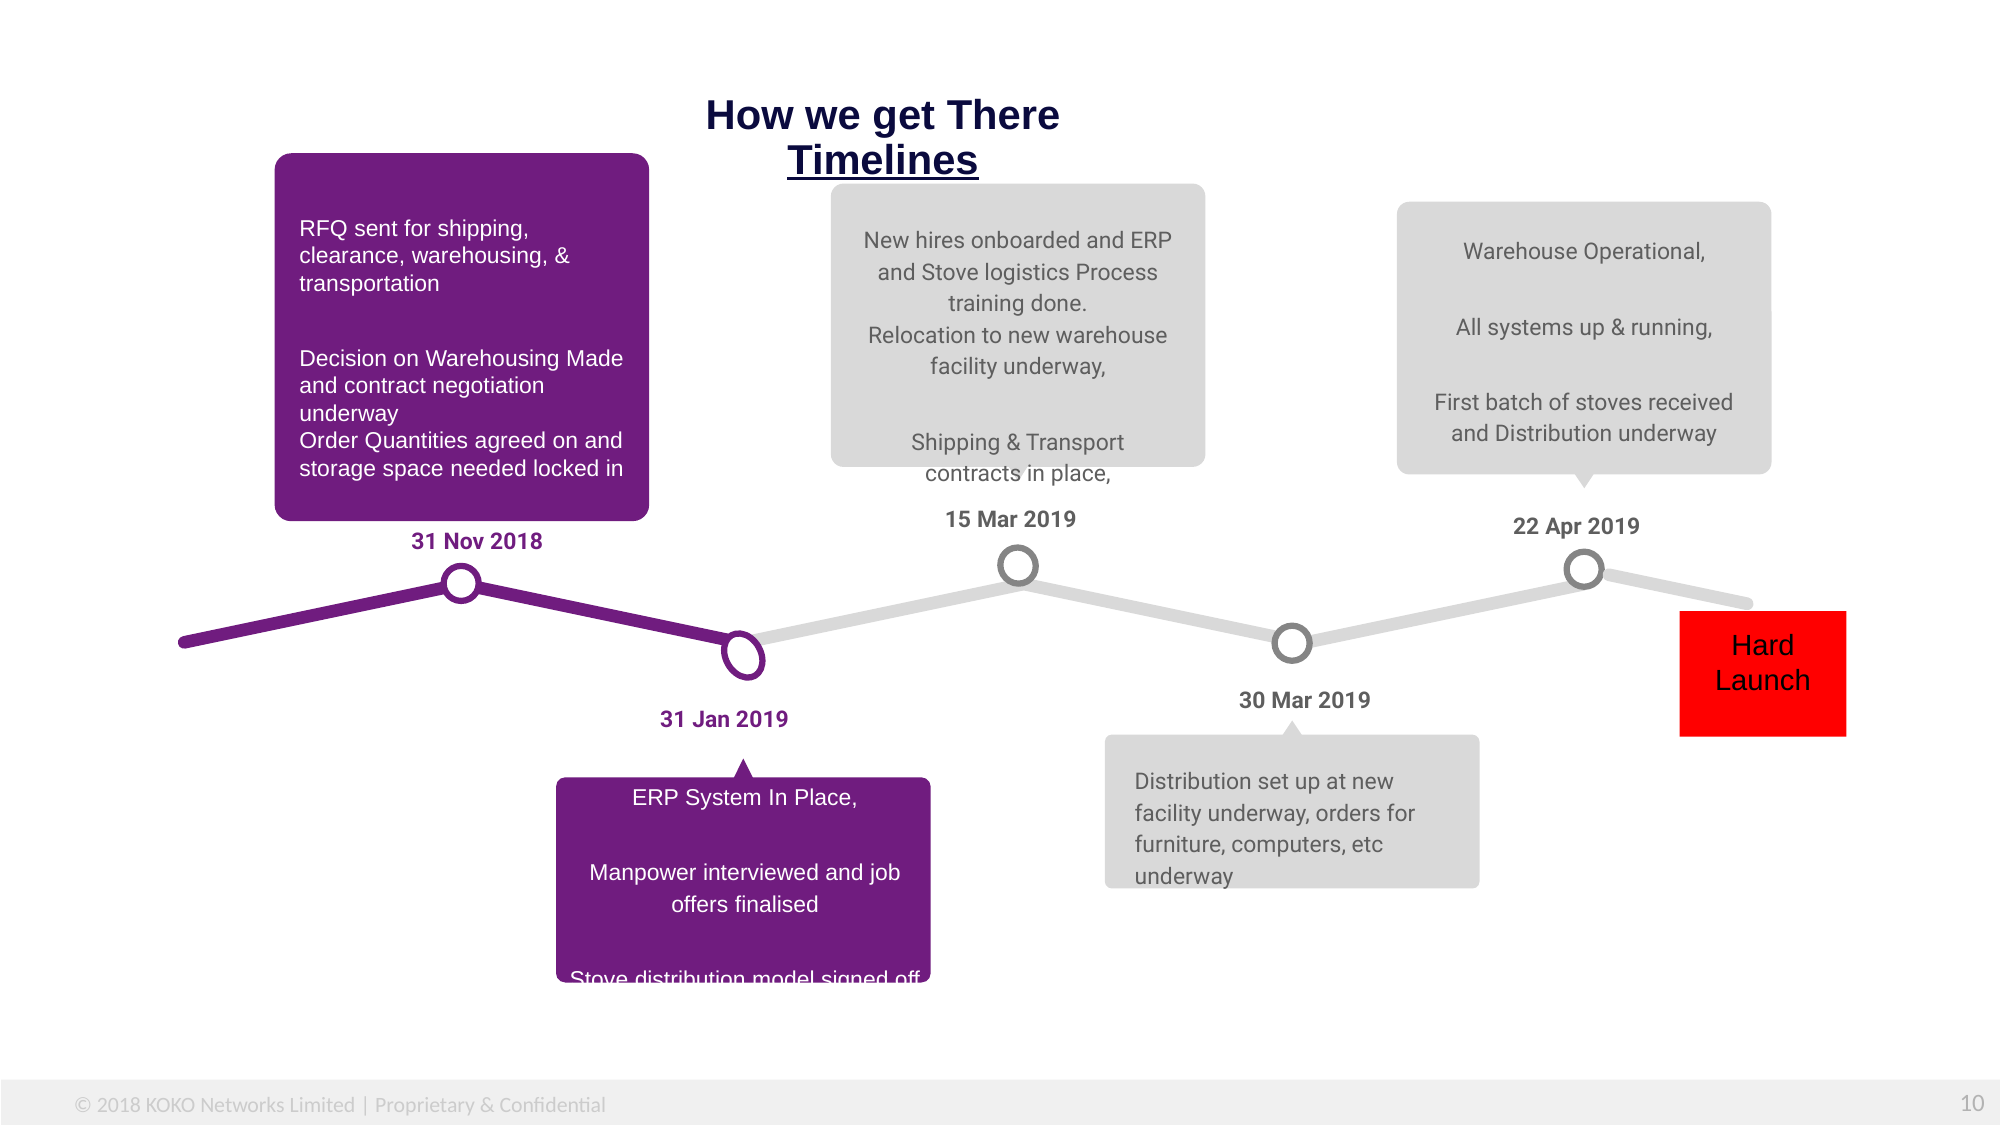

How we get There
Timelines

RFQ sent for shipping, clearance, warehousing, & transportation

Decision on Warehousing Made and contract negotiation underway
Order Quantities agreed on and storage space needed locked in

Send out RFP, for shipping, customs cwarehousing & transport
Contract Negotiations started

31 Nov 2018

New hires onboarded and ERP and Stove logistics Process training done.
Relocation to new warehouse facility underway,
Shipping & Transport contracts in place,

15 Mar 2019

Warehouse Operational,
All systems up & running,
First batch of stoves received and Distribution underway

22 Apr 2019

Hard Launch

30 Mar 2019

Distribution set up at new facility underway, orders for furniture, computers, etc underway

31 Jan 2019
ERP System In Place,
Manpower interviewed and job offers finalised
Stove distribution model signed off

10